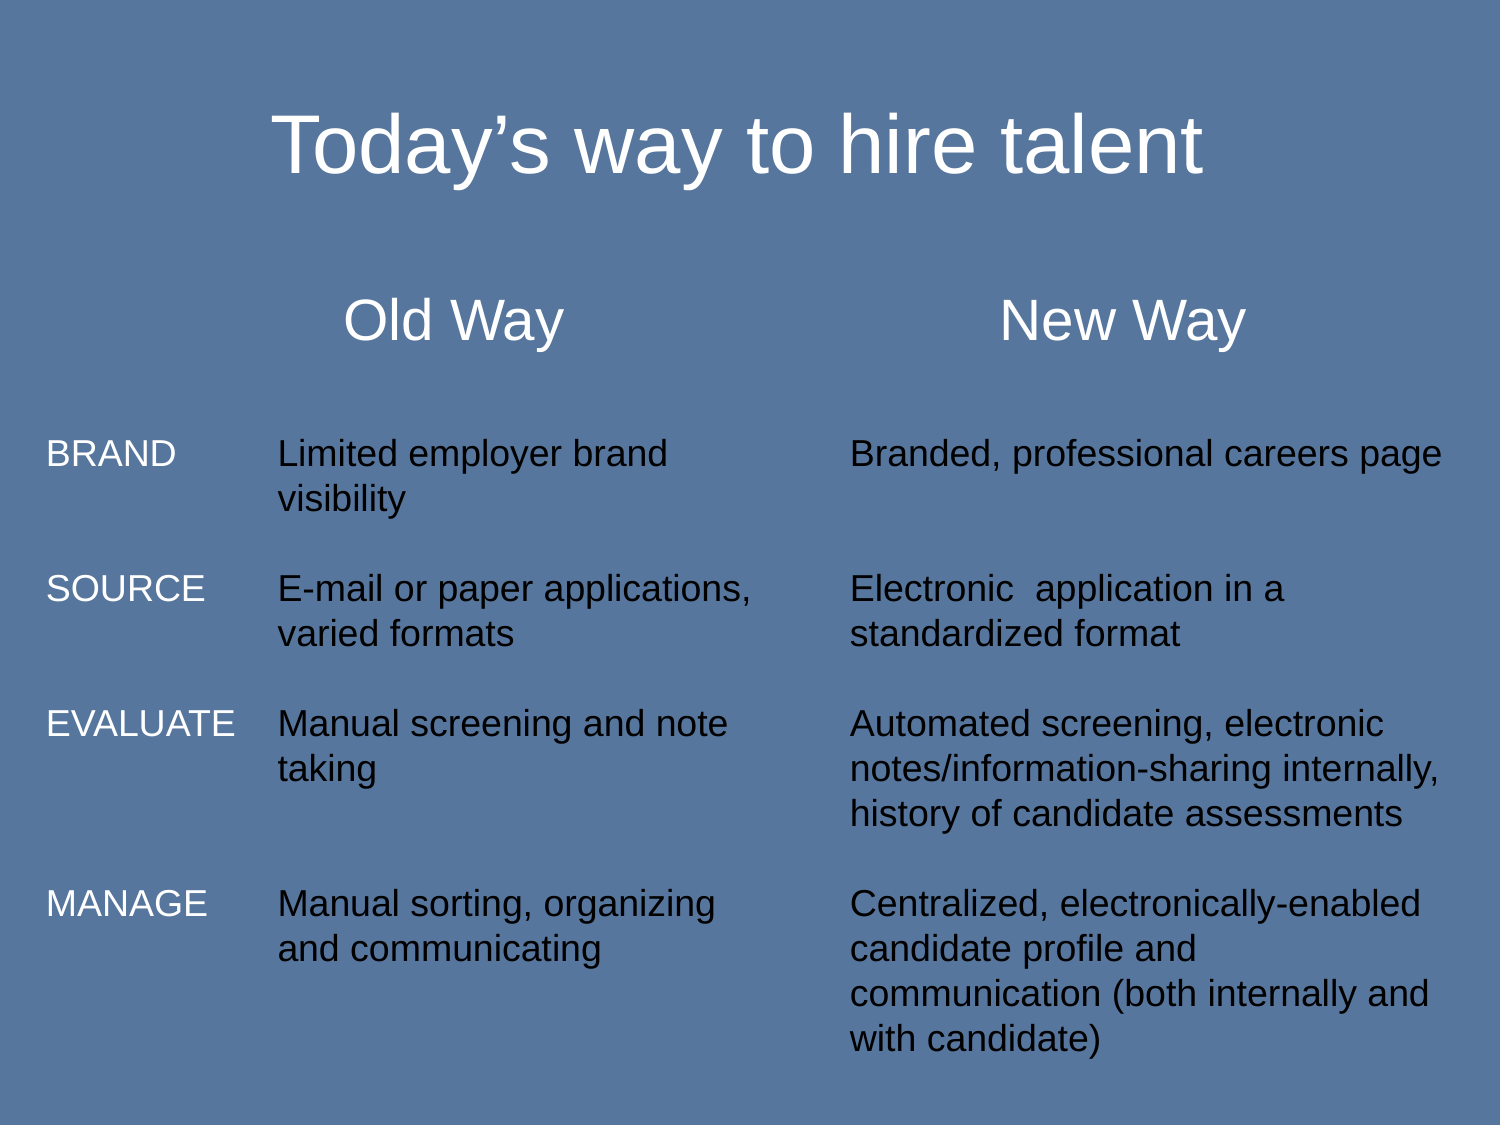

Today’s way to hire talent
Old Way
New Way
BRAND

SOURCE

EVALUATE

MANAGE

Limited employer brand visibility

E-mail or paper applications, varied formats

Manual screening and note taking

Manual sorting, organizing and communicating

Branded, professional careers page

Electronic  application in a standardized format

Automated screening, electronic notes/information-sharing internally, history of candidate assessments

Centralized, electronically-enabled candidate profile and communication (both internally and with candidate)